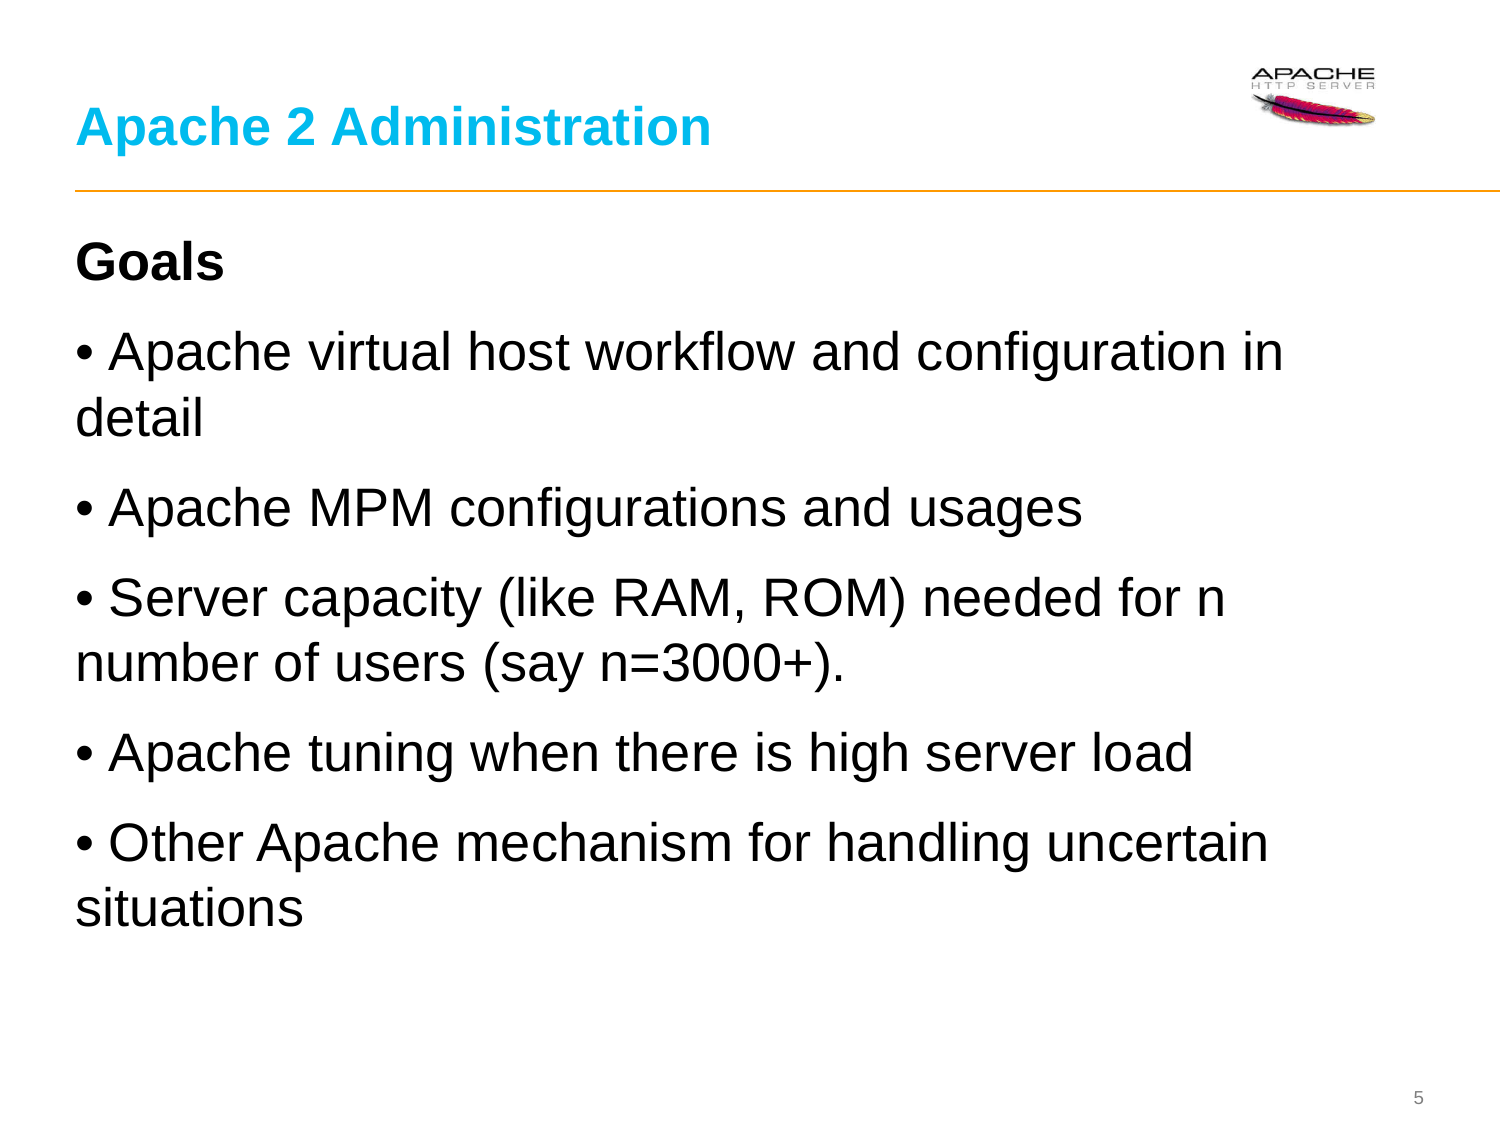

# Apache 2 Administration
Goals
• Apache virtual host workflow and configuration in detail
• Apache MPM configurations and usages
• Server capacity (like RAM, ROM) needed for n number of users (say n=3000+).
• Apache tuning when there is high server load
• Other Apache mechanism for handling uncertain situations